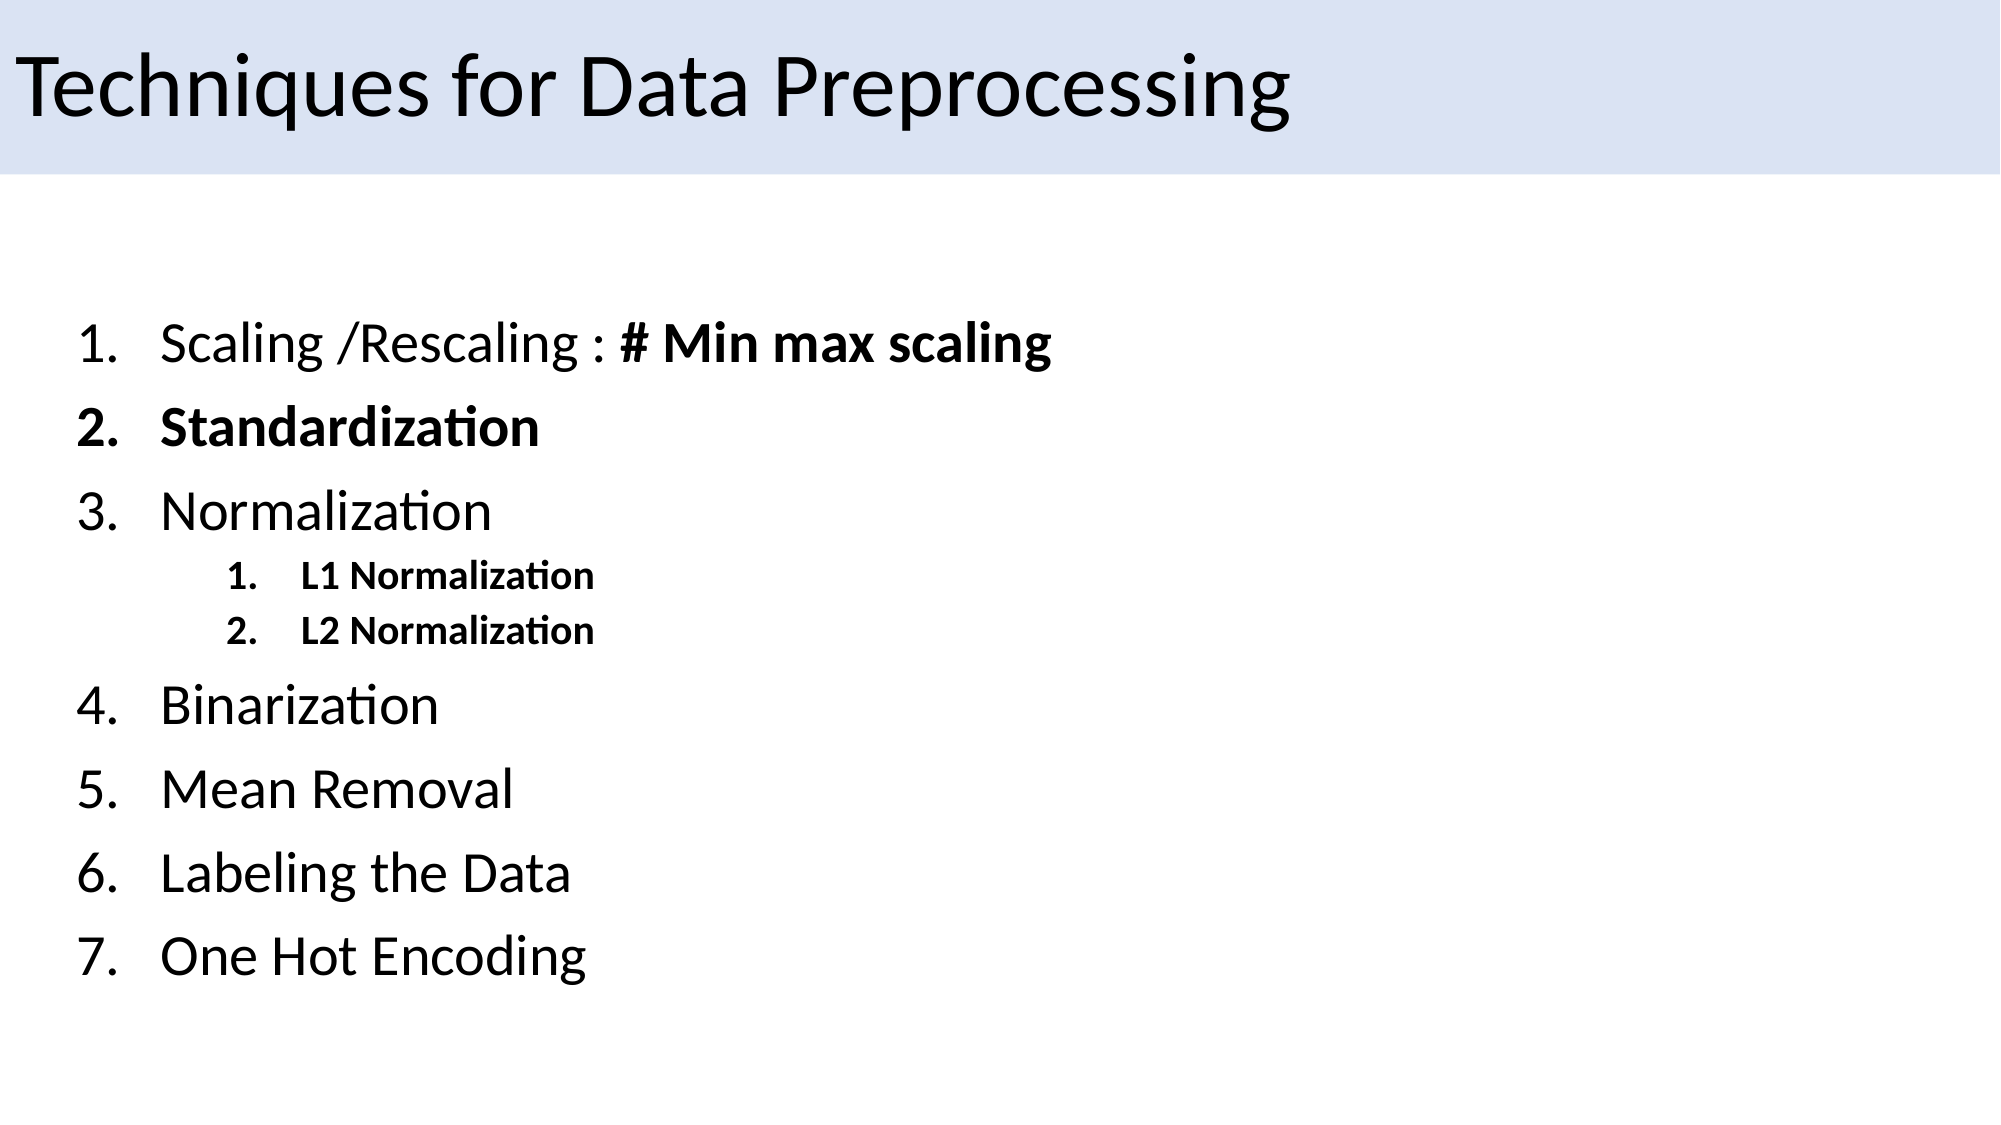

# Techniques for Data Preprocessing

Scaling /Rescaling : # Min max scaling
Standardization
Normalization
L1 Normalization
L2 Normalization
Binarization
Mean Removal
Labeling the Data
One Hot Encoding